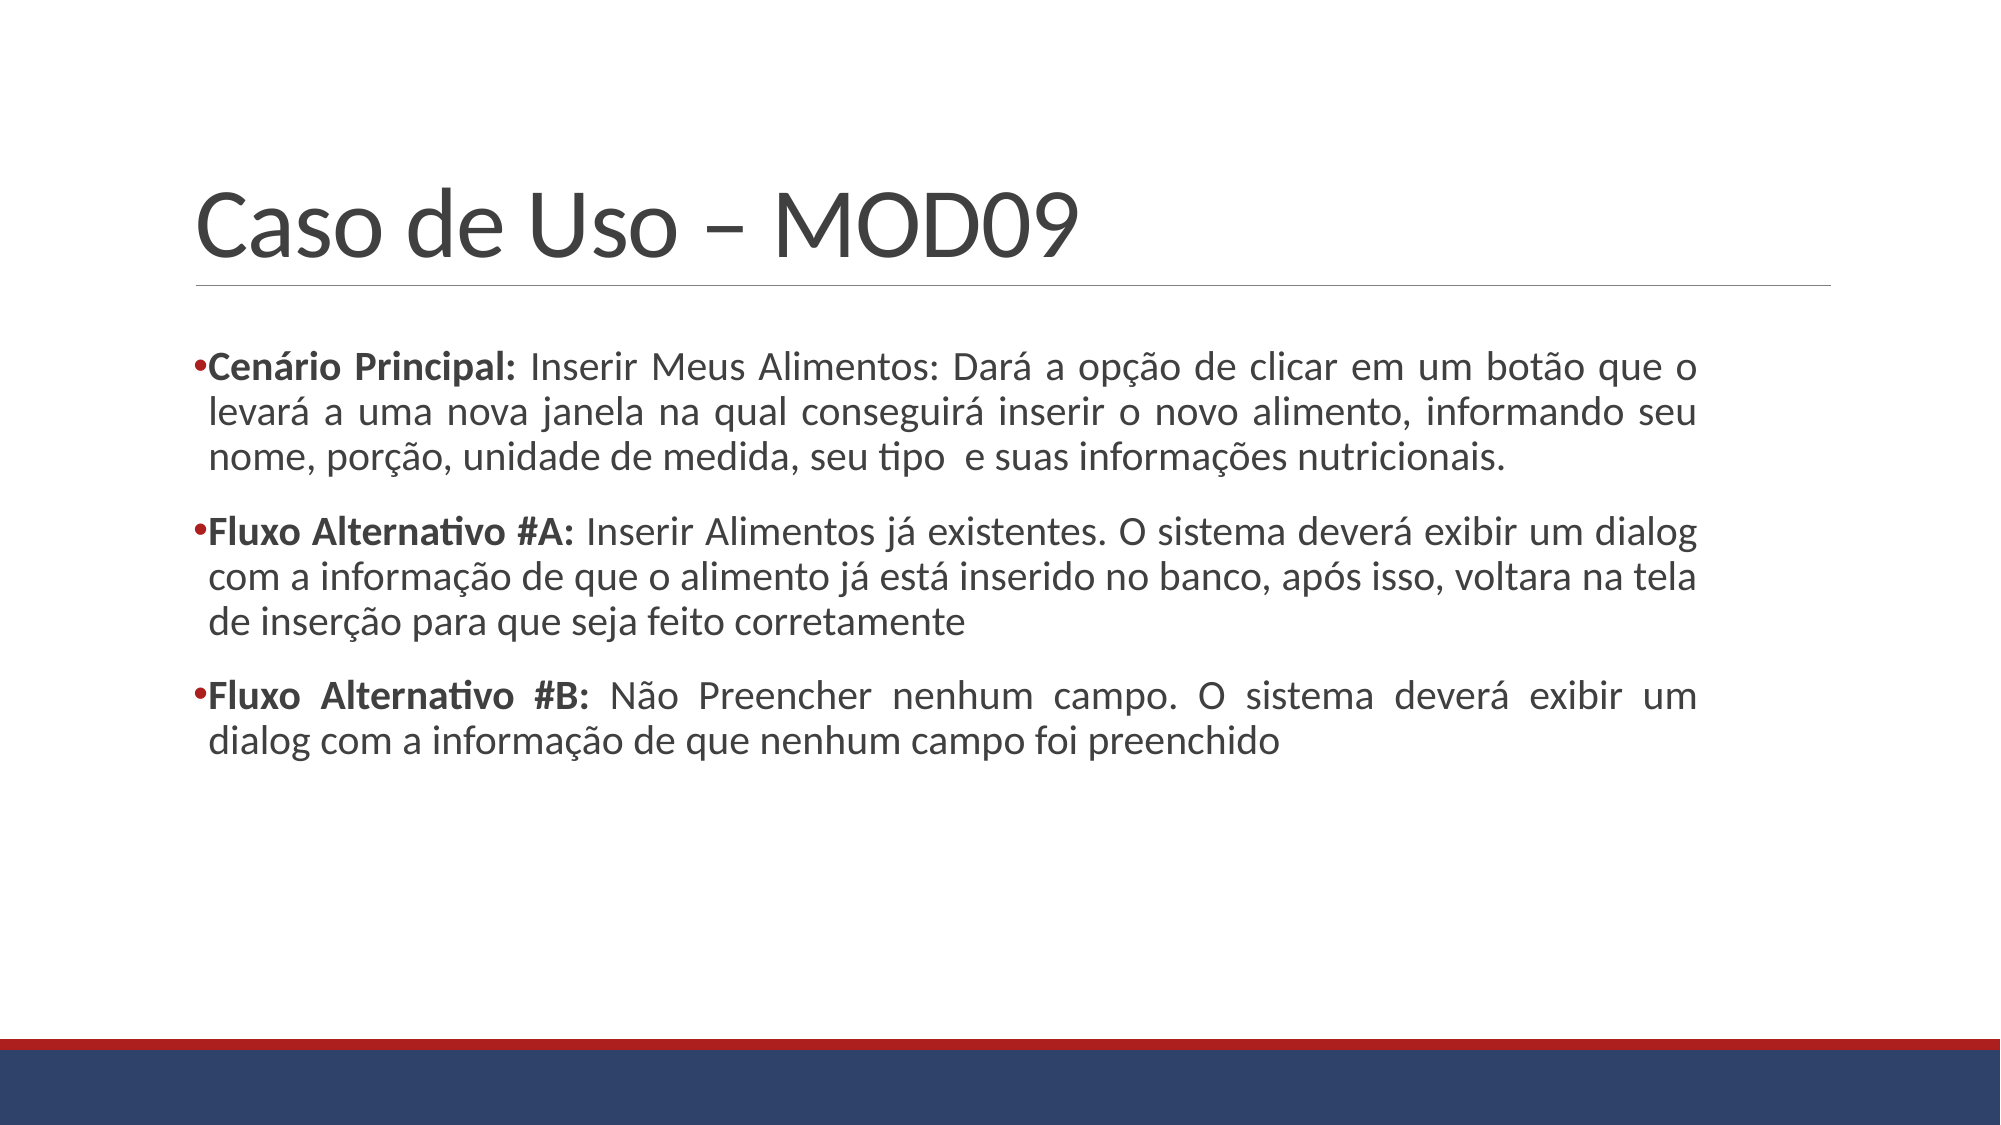

# Caso de Uso – MOD09
Cenário Principal: Inserir Meus Alimentos: Dará a opção de clicar em um botão que o levará a uma nova janela na qual conseguirá inserir o novo alimento, informando seu nome, porção, unidade de medida, seu tipo  e suas informações nutricionais.
Fluxo Alternativo #A: Inserir Alimentos já existentes. O sistema deverá exibir um dialog com a informação de que o alimento já está inserido no banco, após isso, voltara na tela de inserção para que seja feito corretamente
Fluxo Alternativo #B: Não Preencher nenhum campo. O sistema deverá exibir um dialog com a informação de que nenhum campo foi preenchido